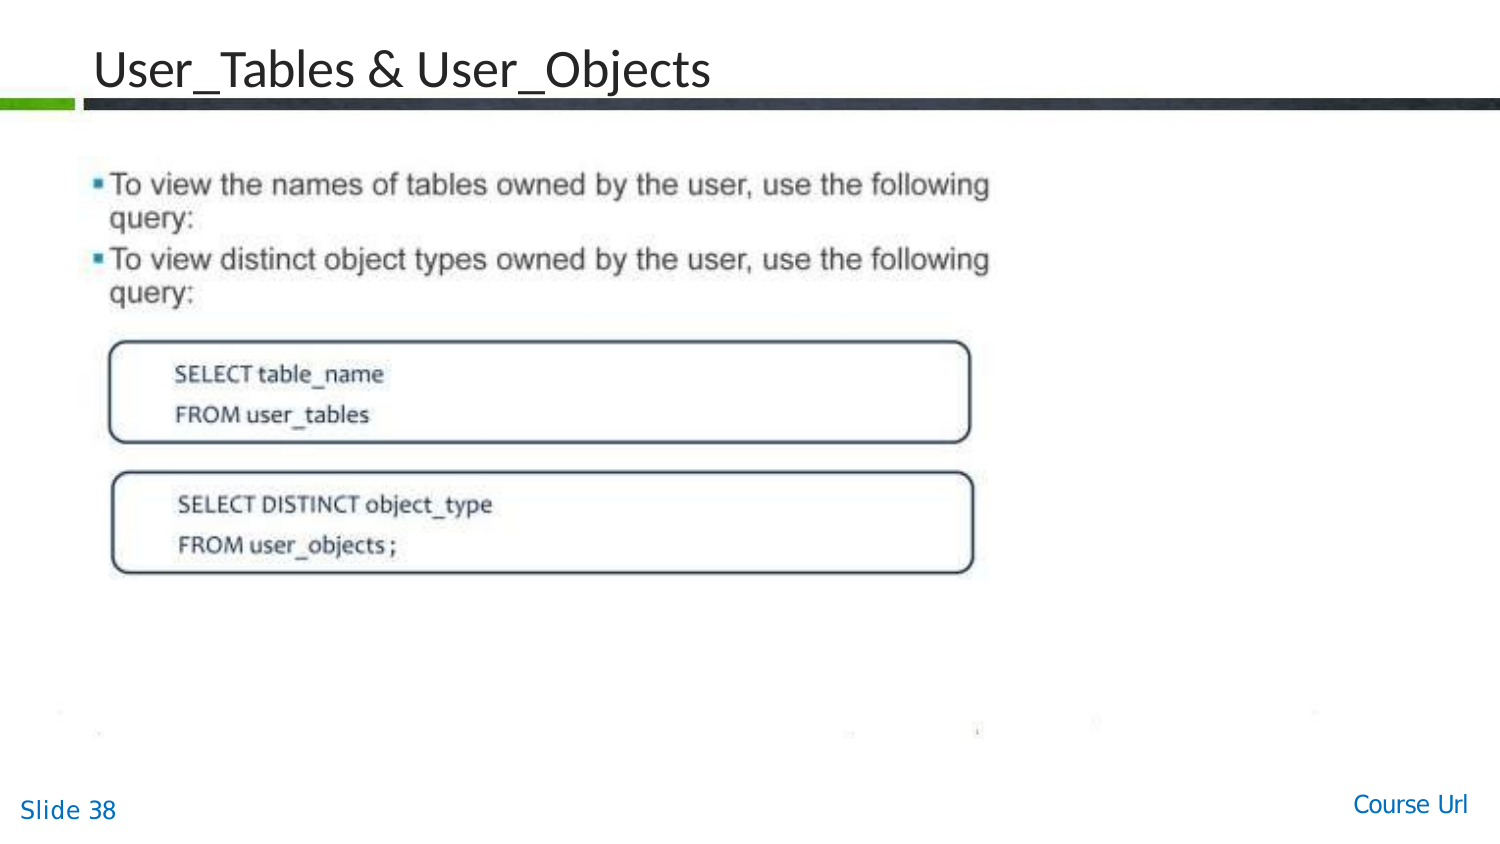

# User_Tables & User_Objects

Course Url
Slide 38